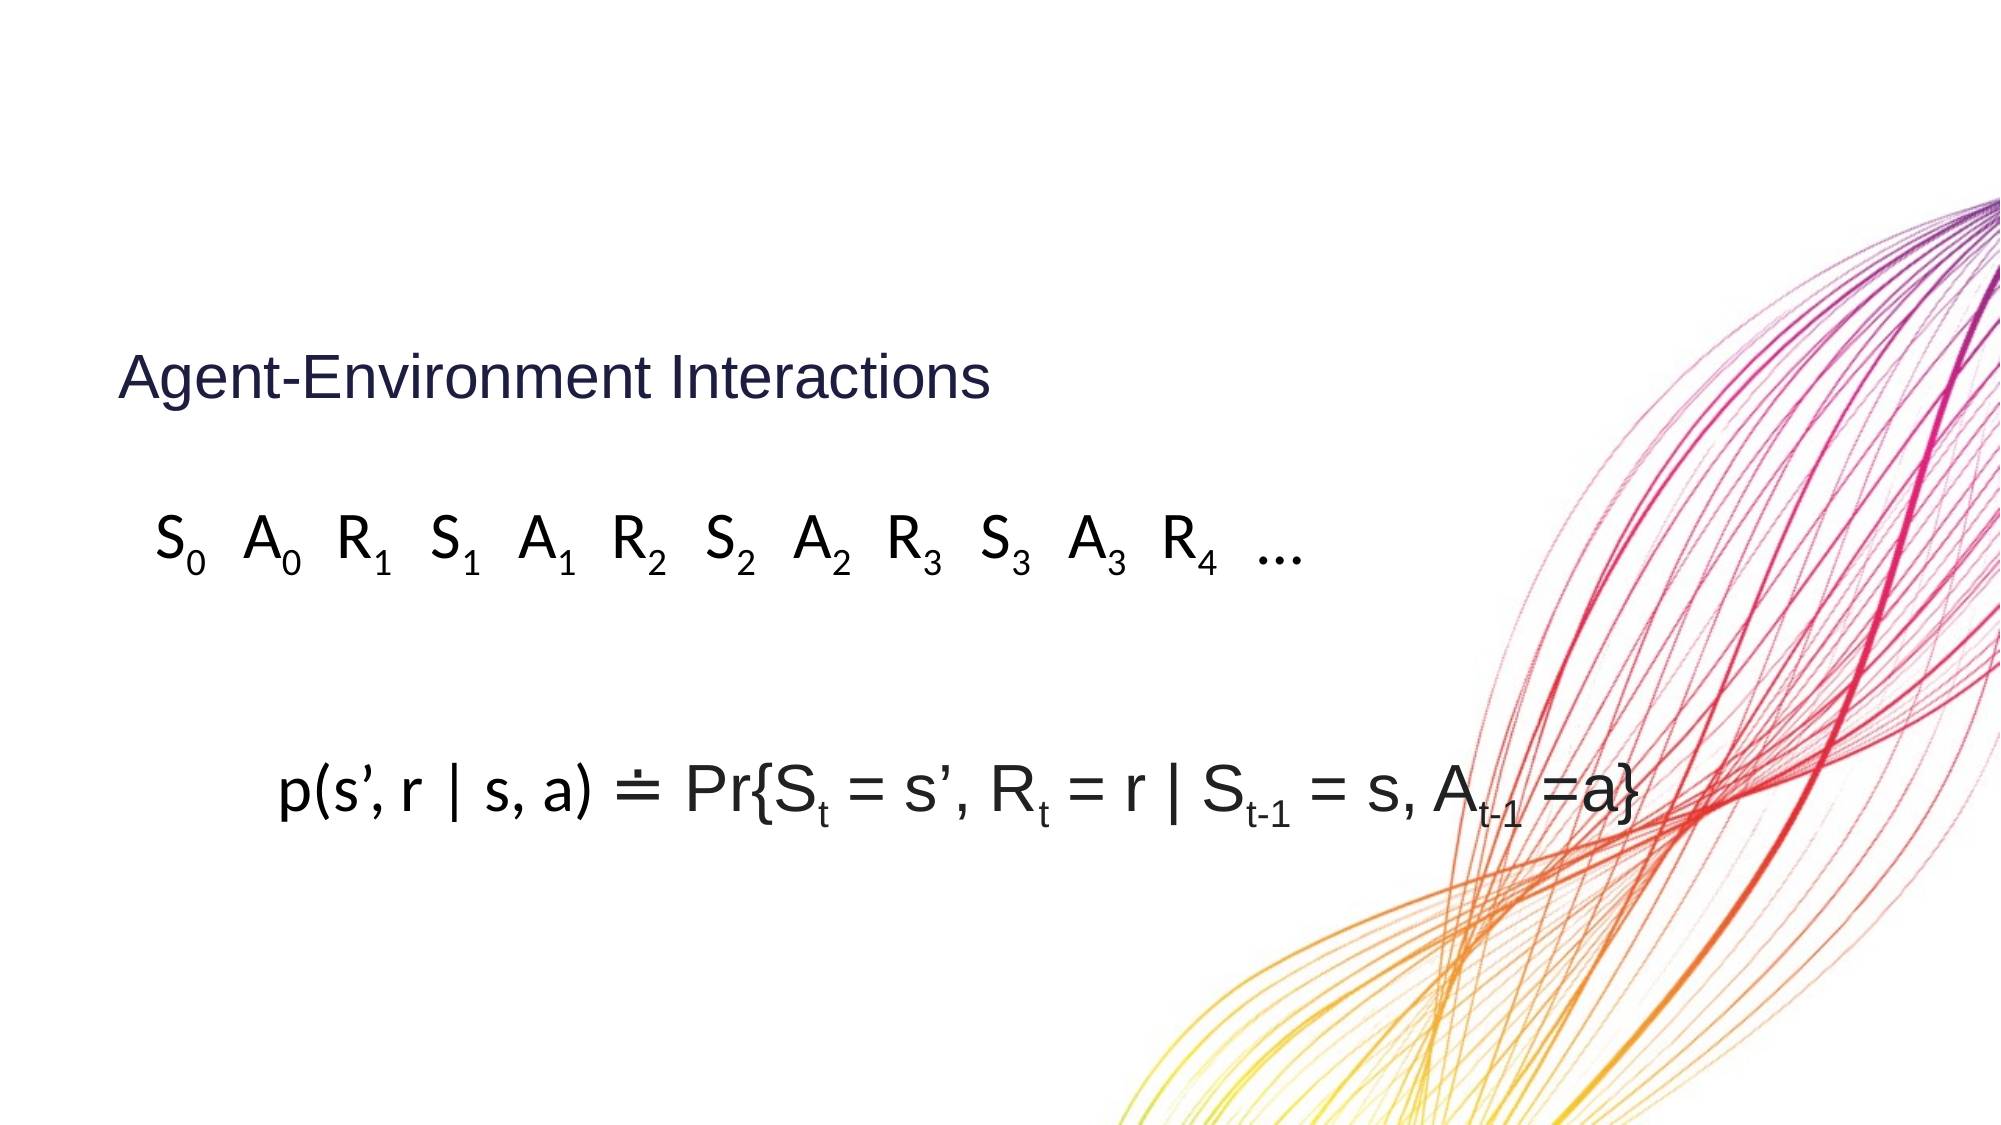

Agent-Environment Interactions
S0
A0
R1
S1
A1
R2
S2
A2
R3
S3
A3
R4
…
p(s’, r | s, a) ≐ Pr{St = s’, Rt = r | St-1 = s, At-1 =a}